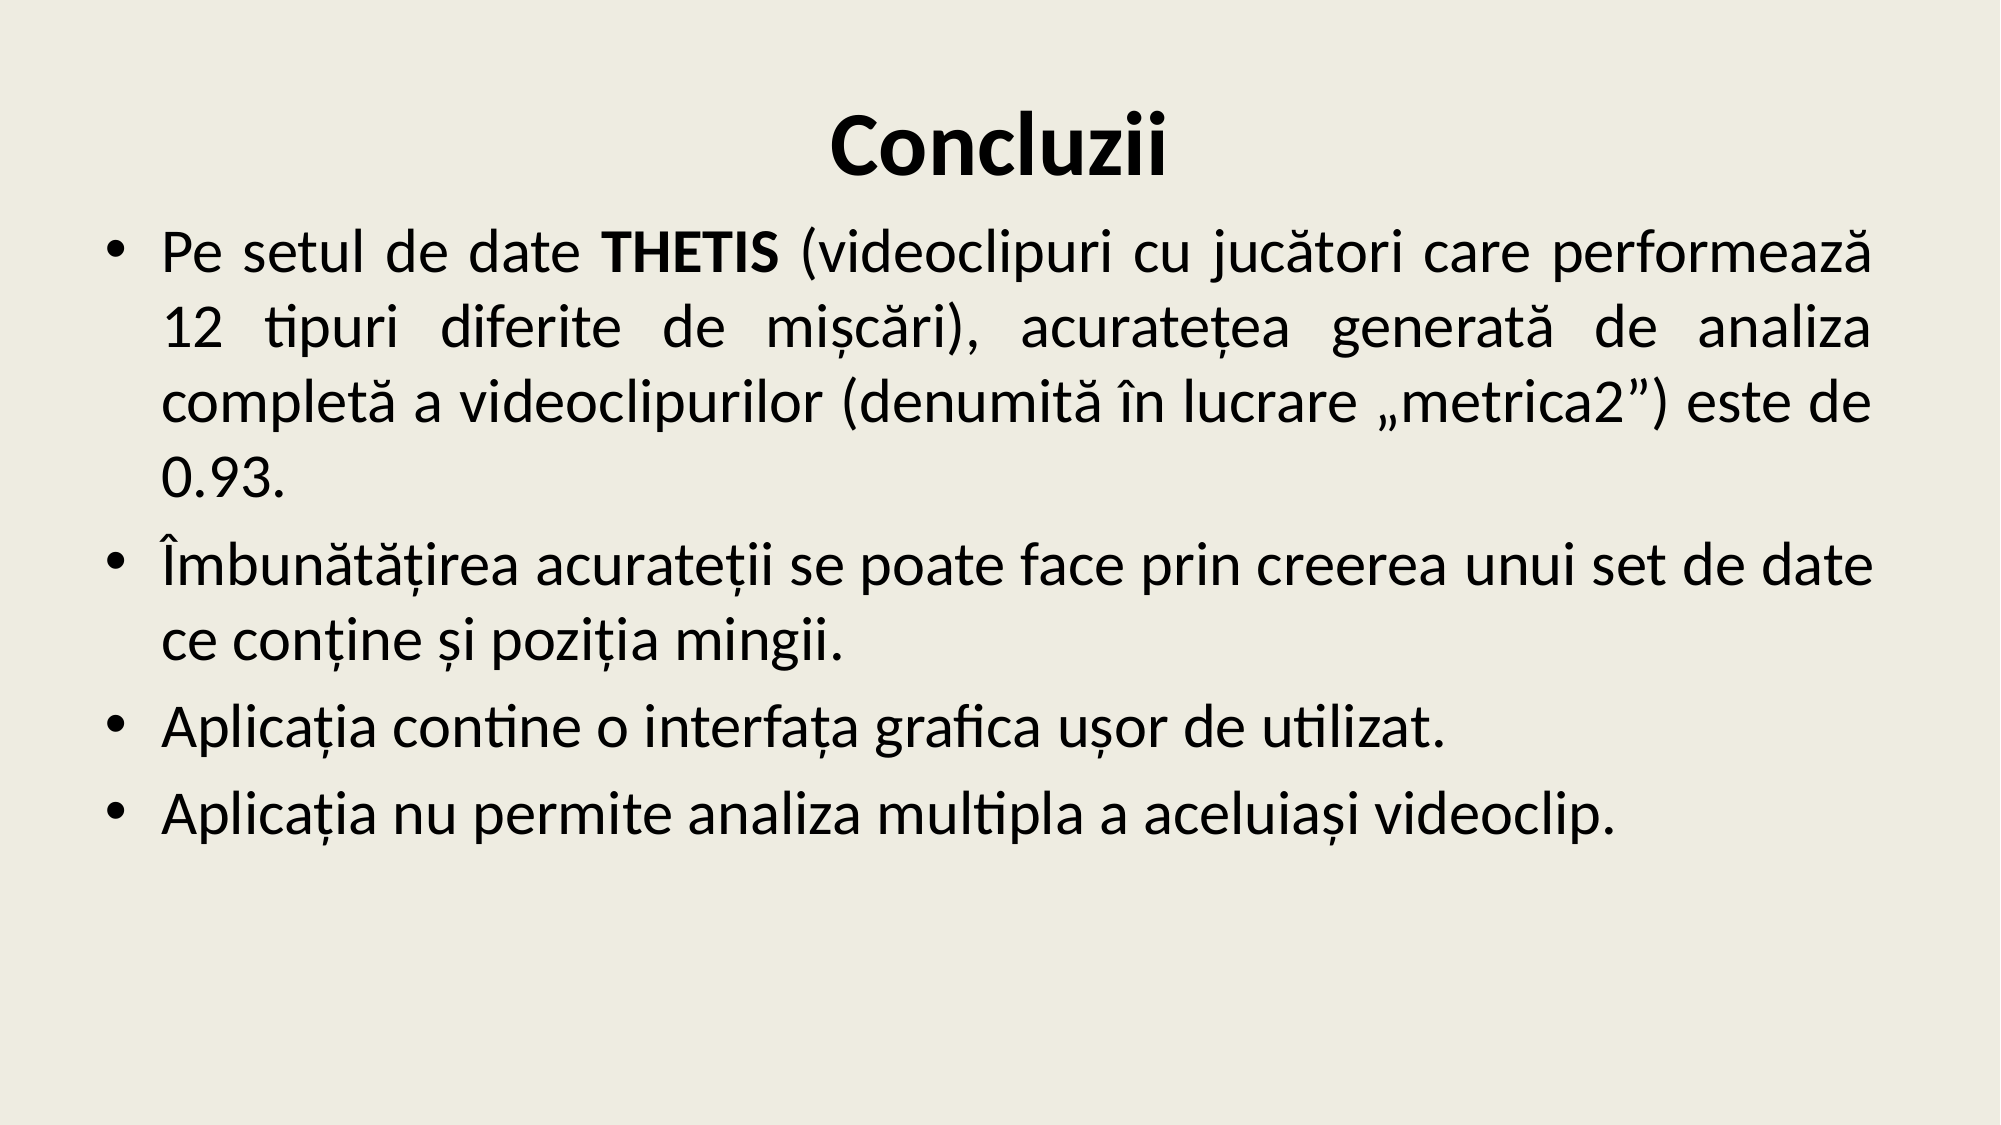

# Concluzii
Pe setul de date THETIS (videoclipuri cu jucători care performează 12 tipuri diferite de mișcări), acuratețea generată de analiza completă a videoclipurilor (denumită în lucrare „metrica2”) este de 0.93.
Îmbunătățirea acurateții se poate face prin creerea unui set de date ce conține și poziția mingii.
Aplicația contine o interfața grafica ușor de utilizat.
Aplicația nu permite analiza multipla a aceluiași videoclip.